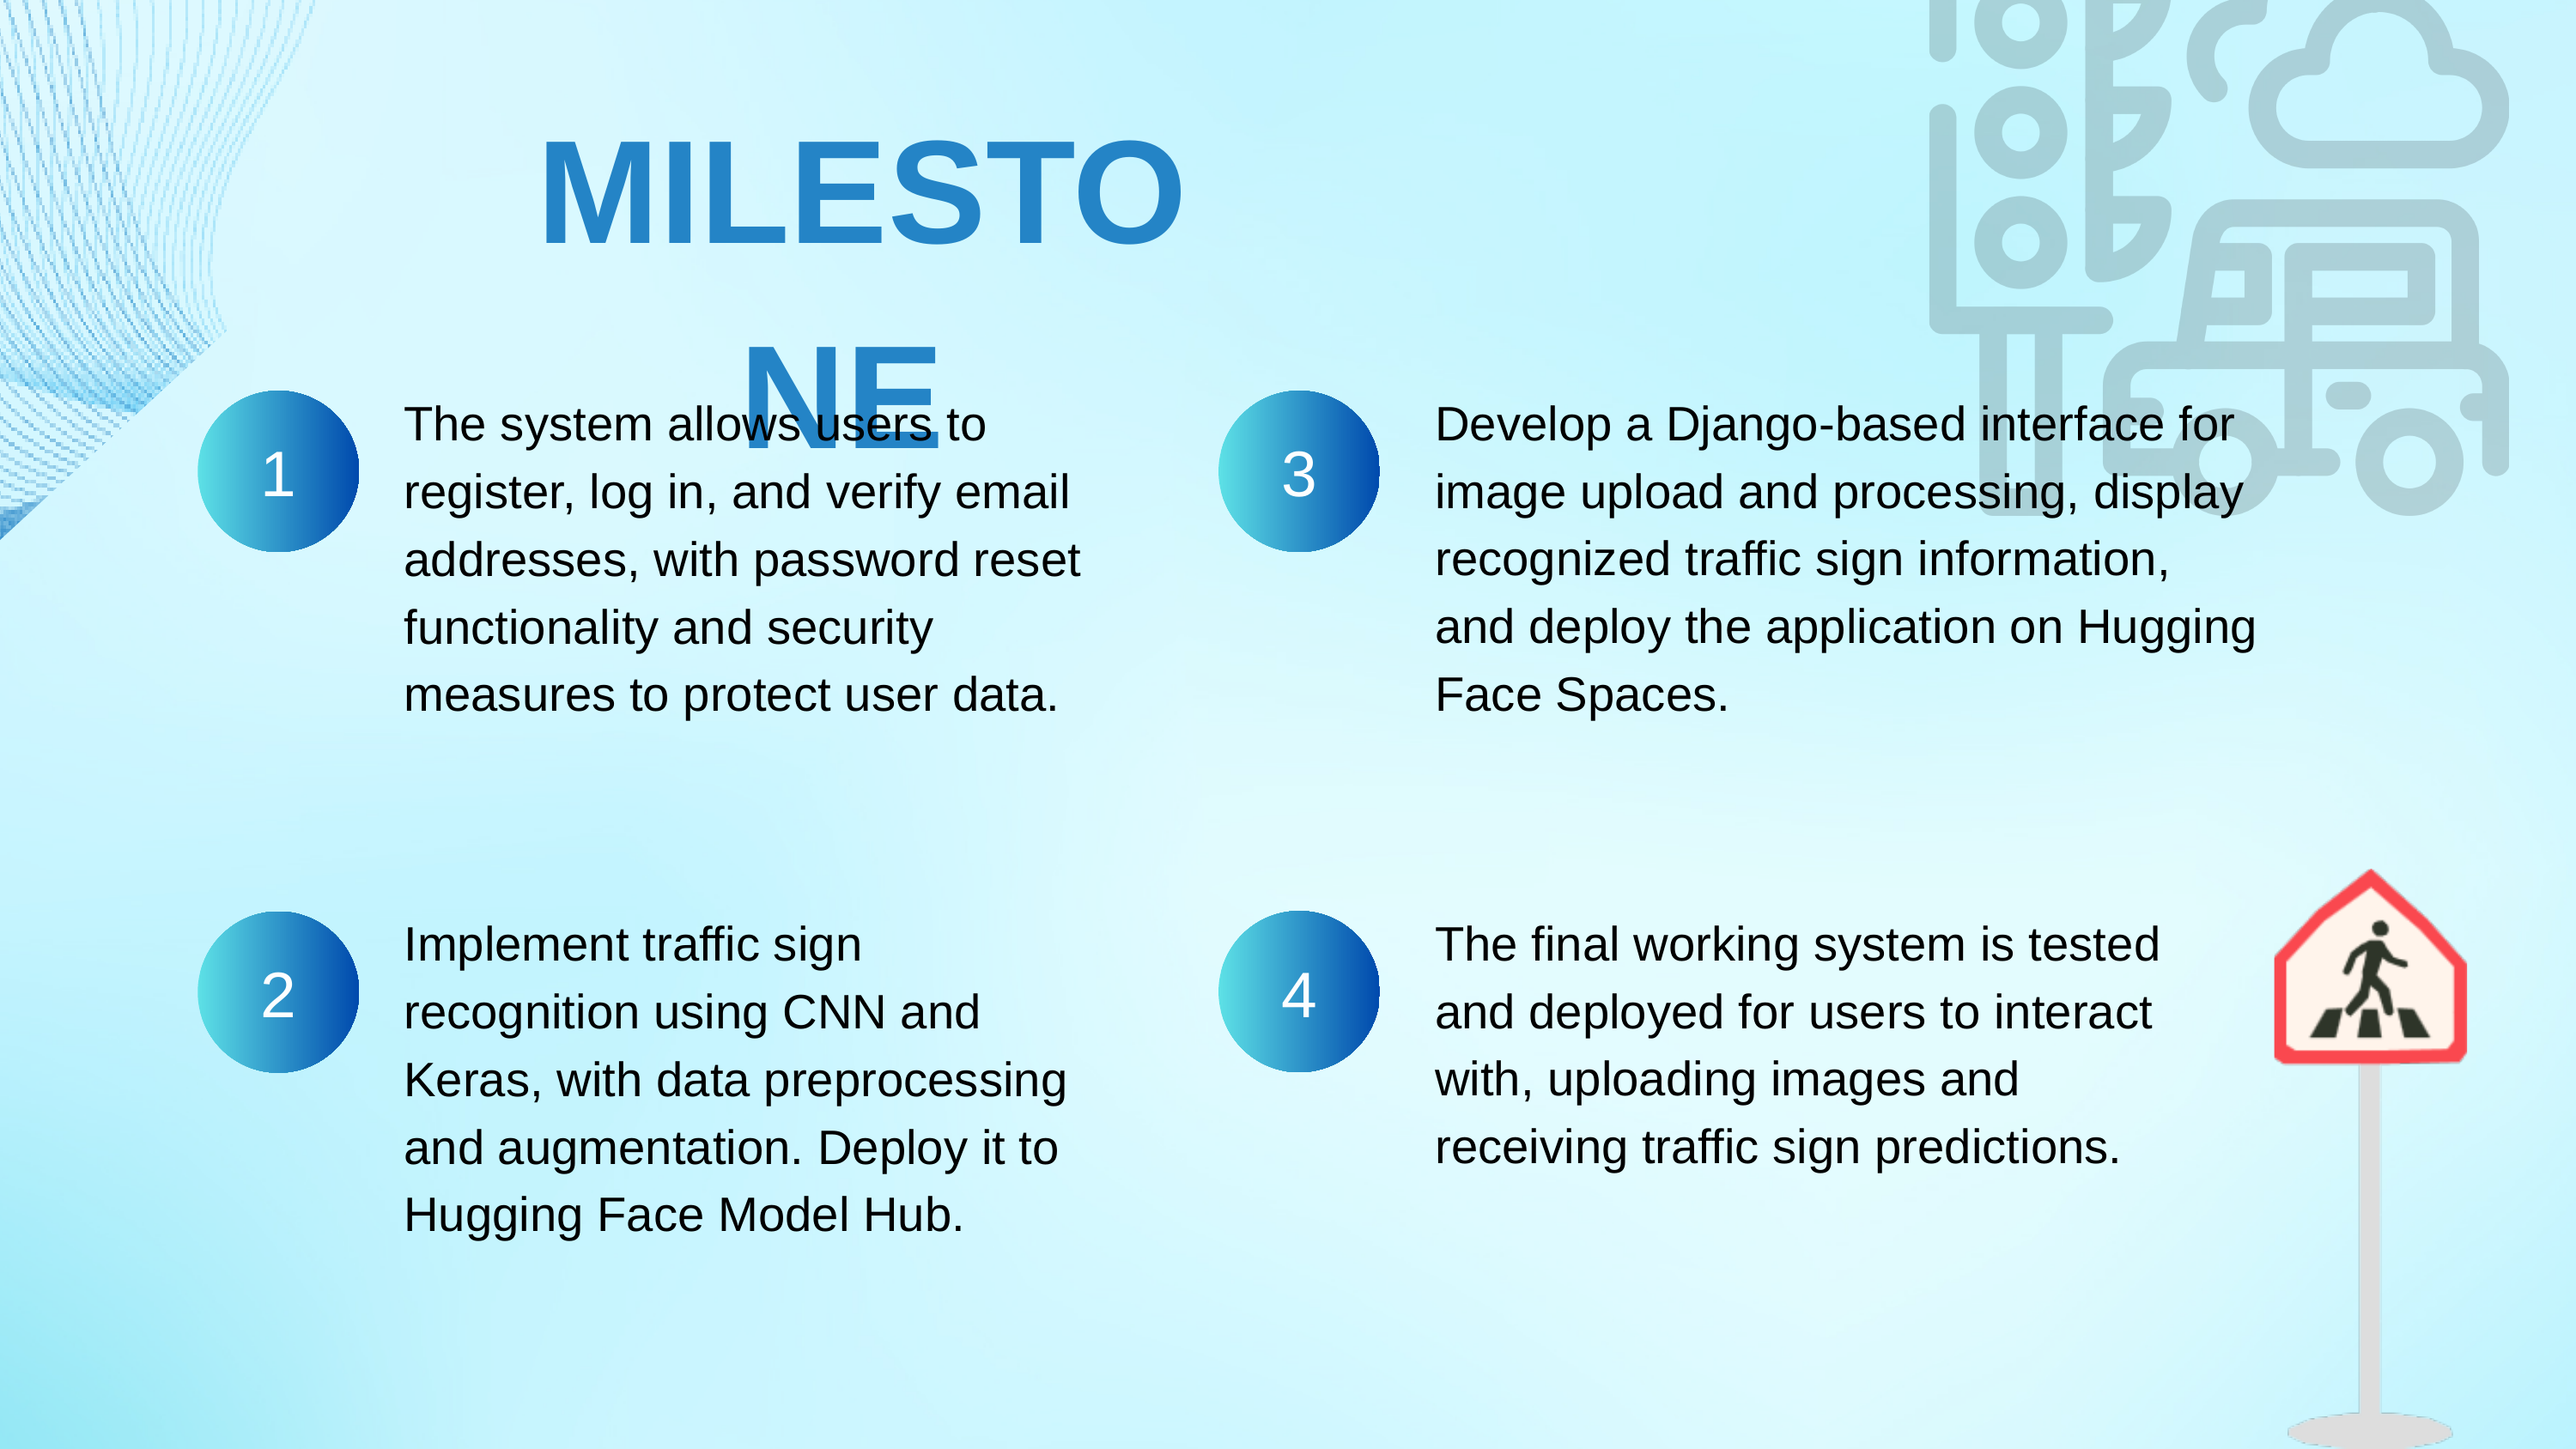

MILESTONE
The system allows users to register, log in, and verify email addresses, with password reset functionality and security measures to protect user data.
Develop a Django-based interface for image upload and processing, display recognized traffic sign information, and deploy the application on Hugging Face Spaces.

1

3

The final working system is tested and deployed for users to interact with, uploading images and receiving traffic sign predictions.

Implement traffic sign recognition using CNN and Keras, with data preprocessing and augmentation. Deploy it to Hugging Face Model Hub.

4

2